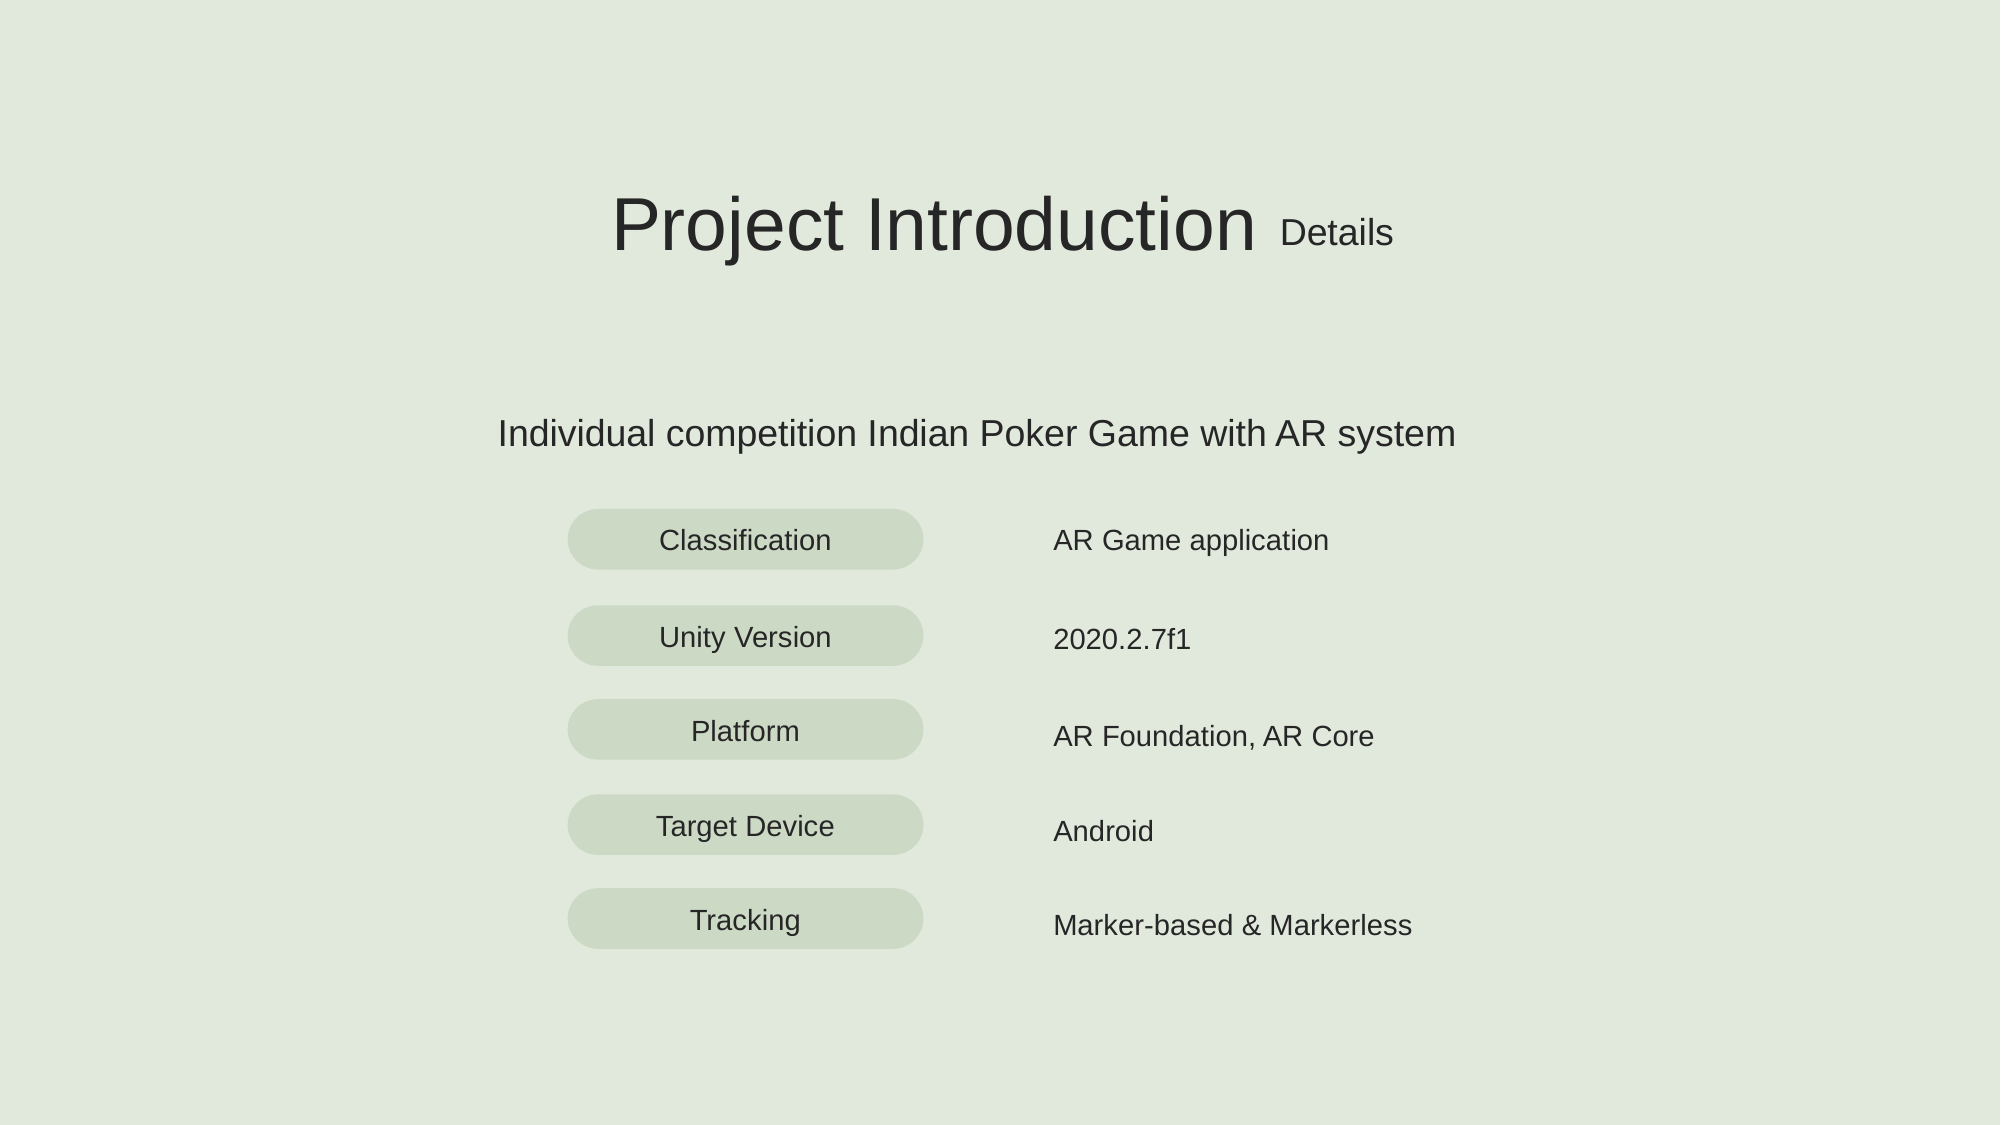

Project Introduction
Details
Individual competition Indian Poker Game with AR system
Classification
AR Game application
Unity Version
2020.2.7f1
Platform
AR Foundation, AR Core
Target Device
Android
Tracking
Marker-based & Markerless